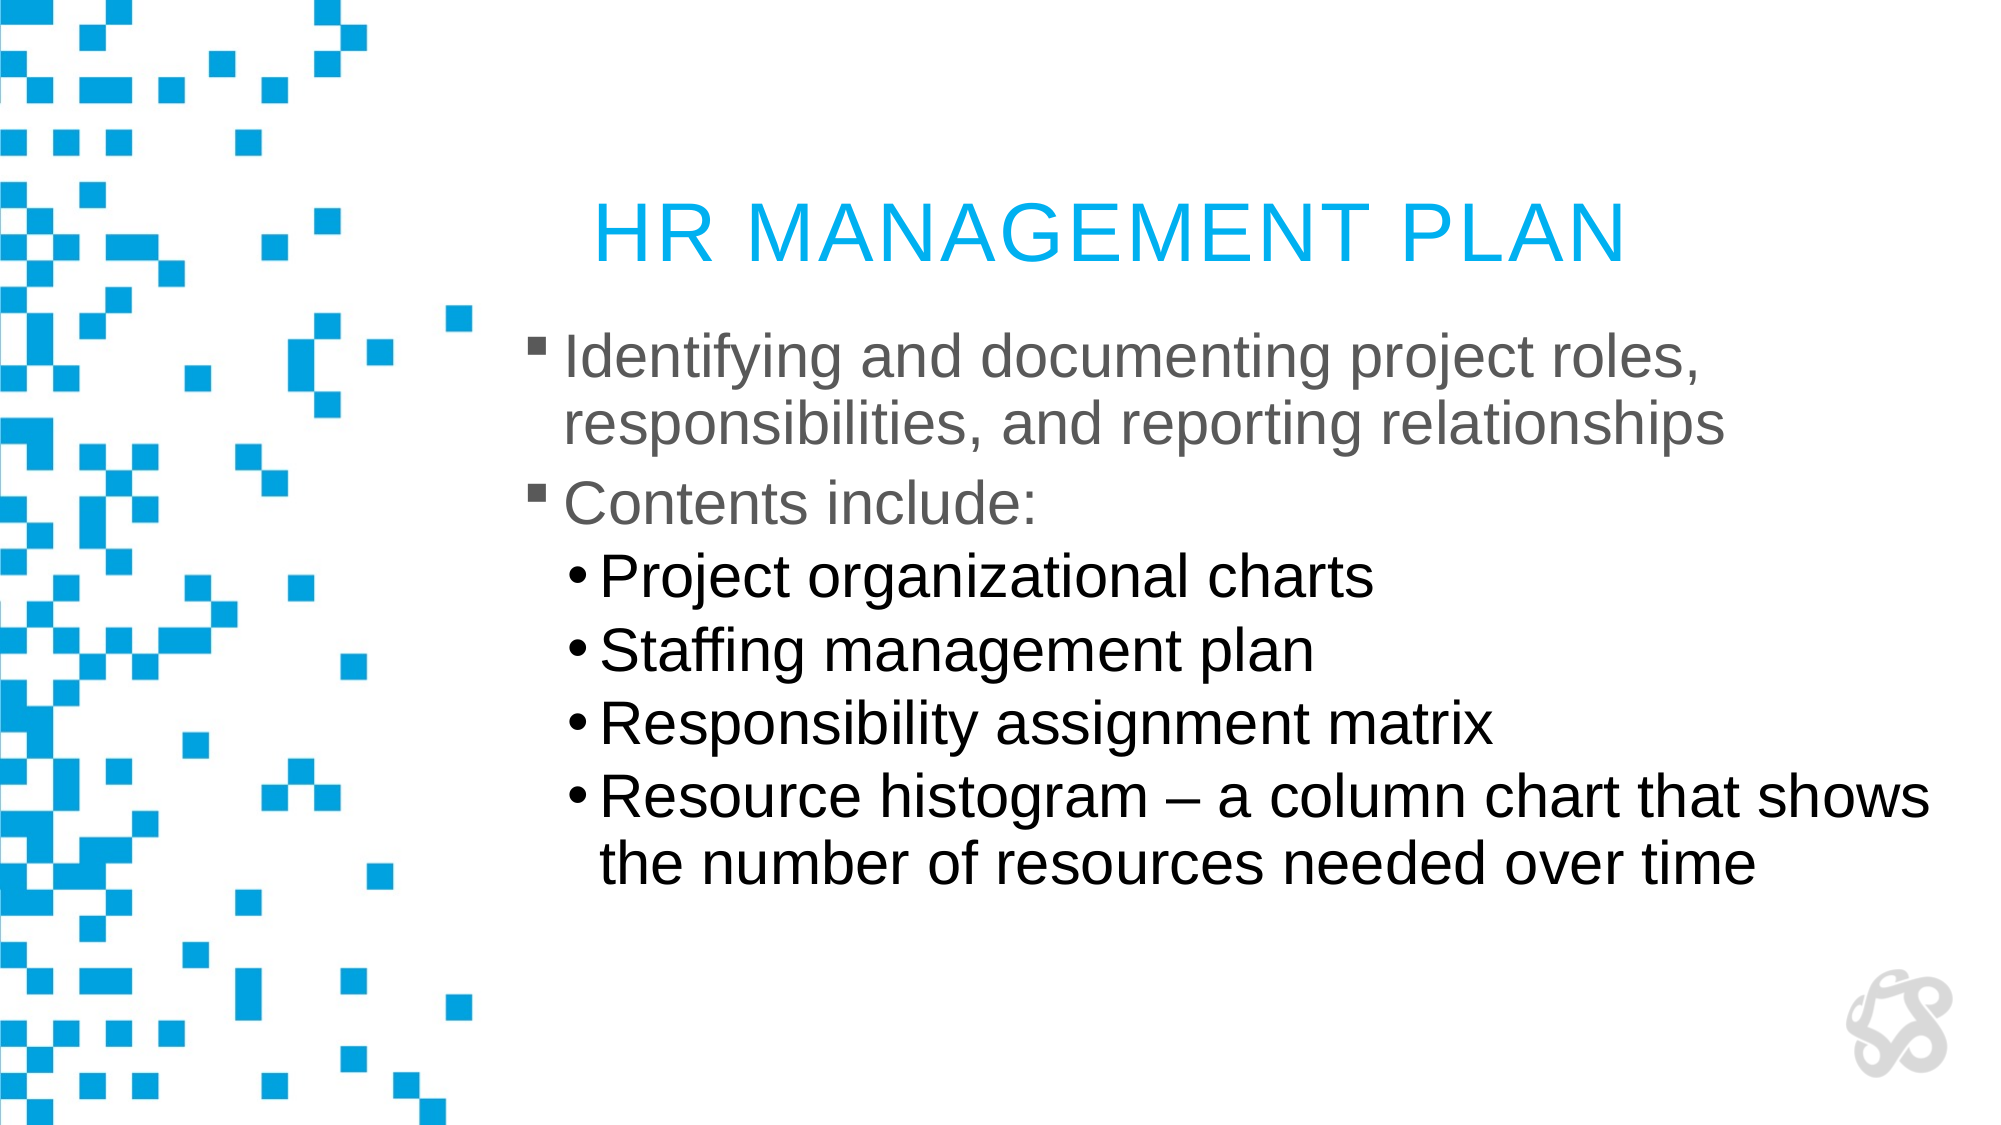

# HR Management Plan
Identifying and documenting project roles, responsibilities, and reporting relationships
Contents include:
Project organizational charts
Staffing management plan
Responsibility assignment matrix
Resource histogram – a column chart that shows the number of resources needed over time